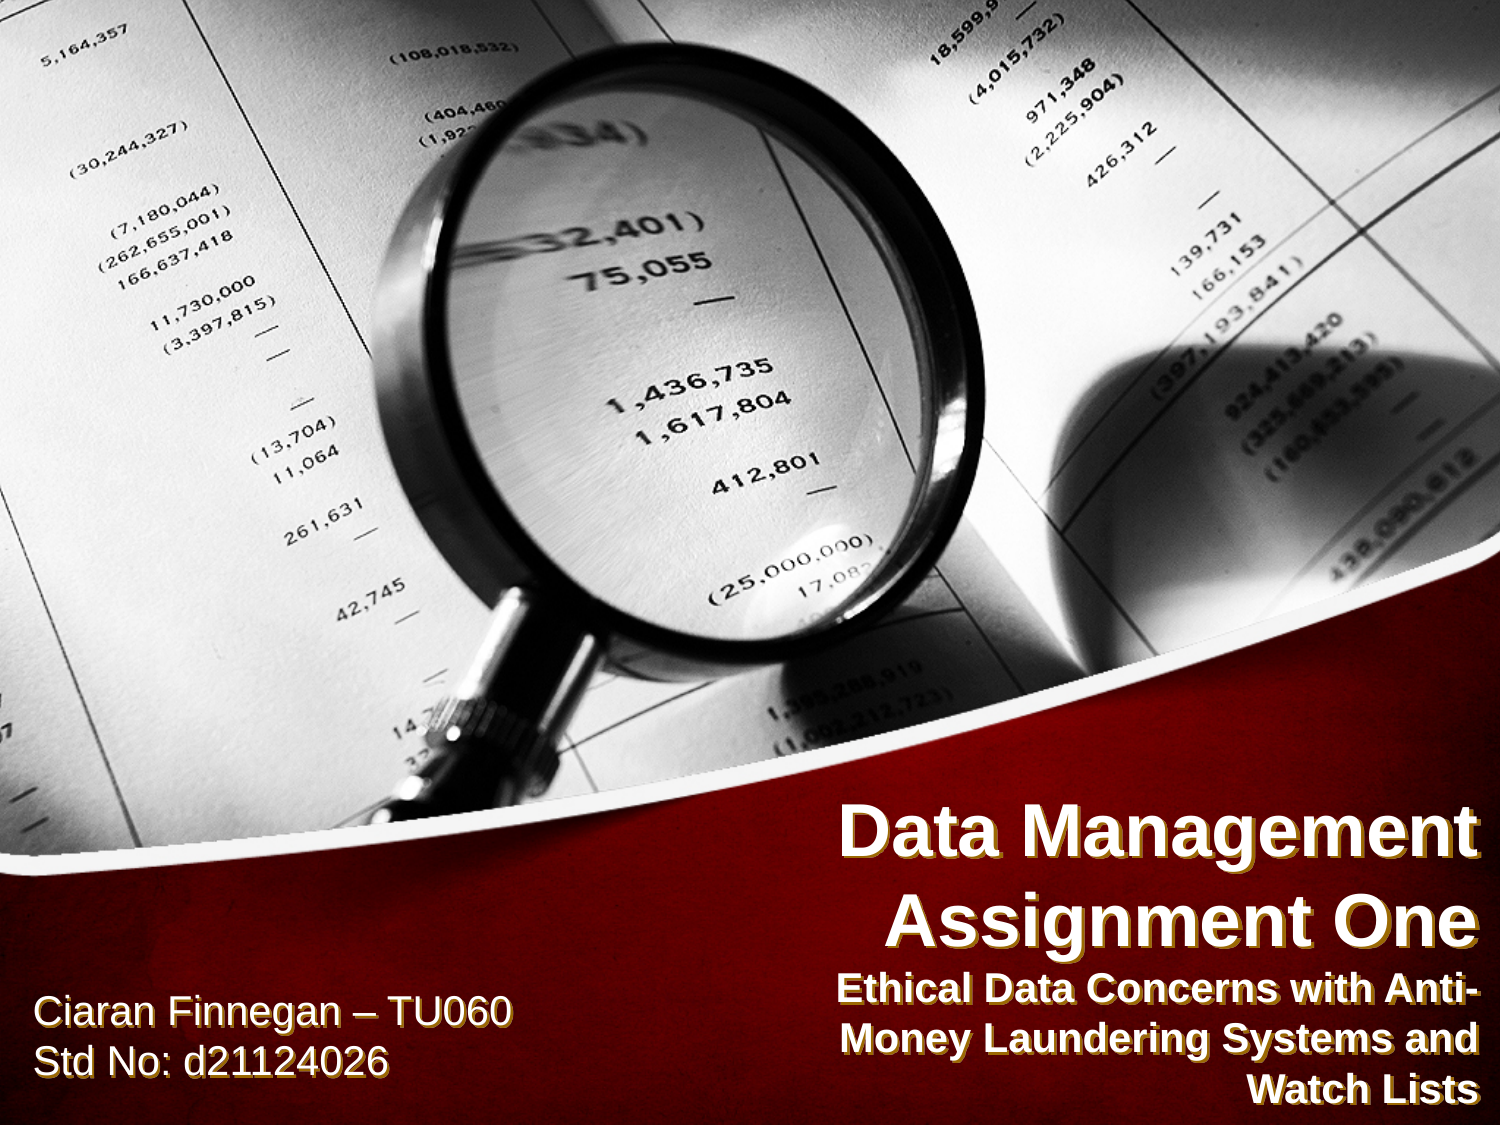

# Data Management Assignment One Ethical Data Concerns with Anti-Money Laundering Systems and Watch Lists
Ciaran Finnegan – TU060
Std No: d21124026